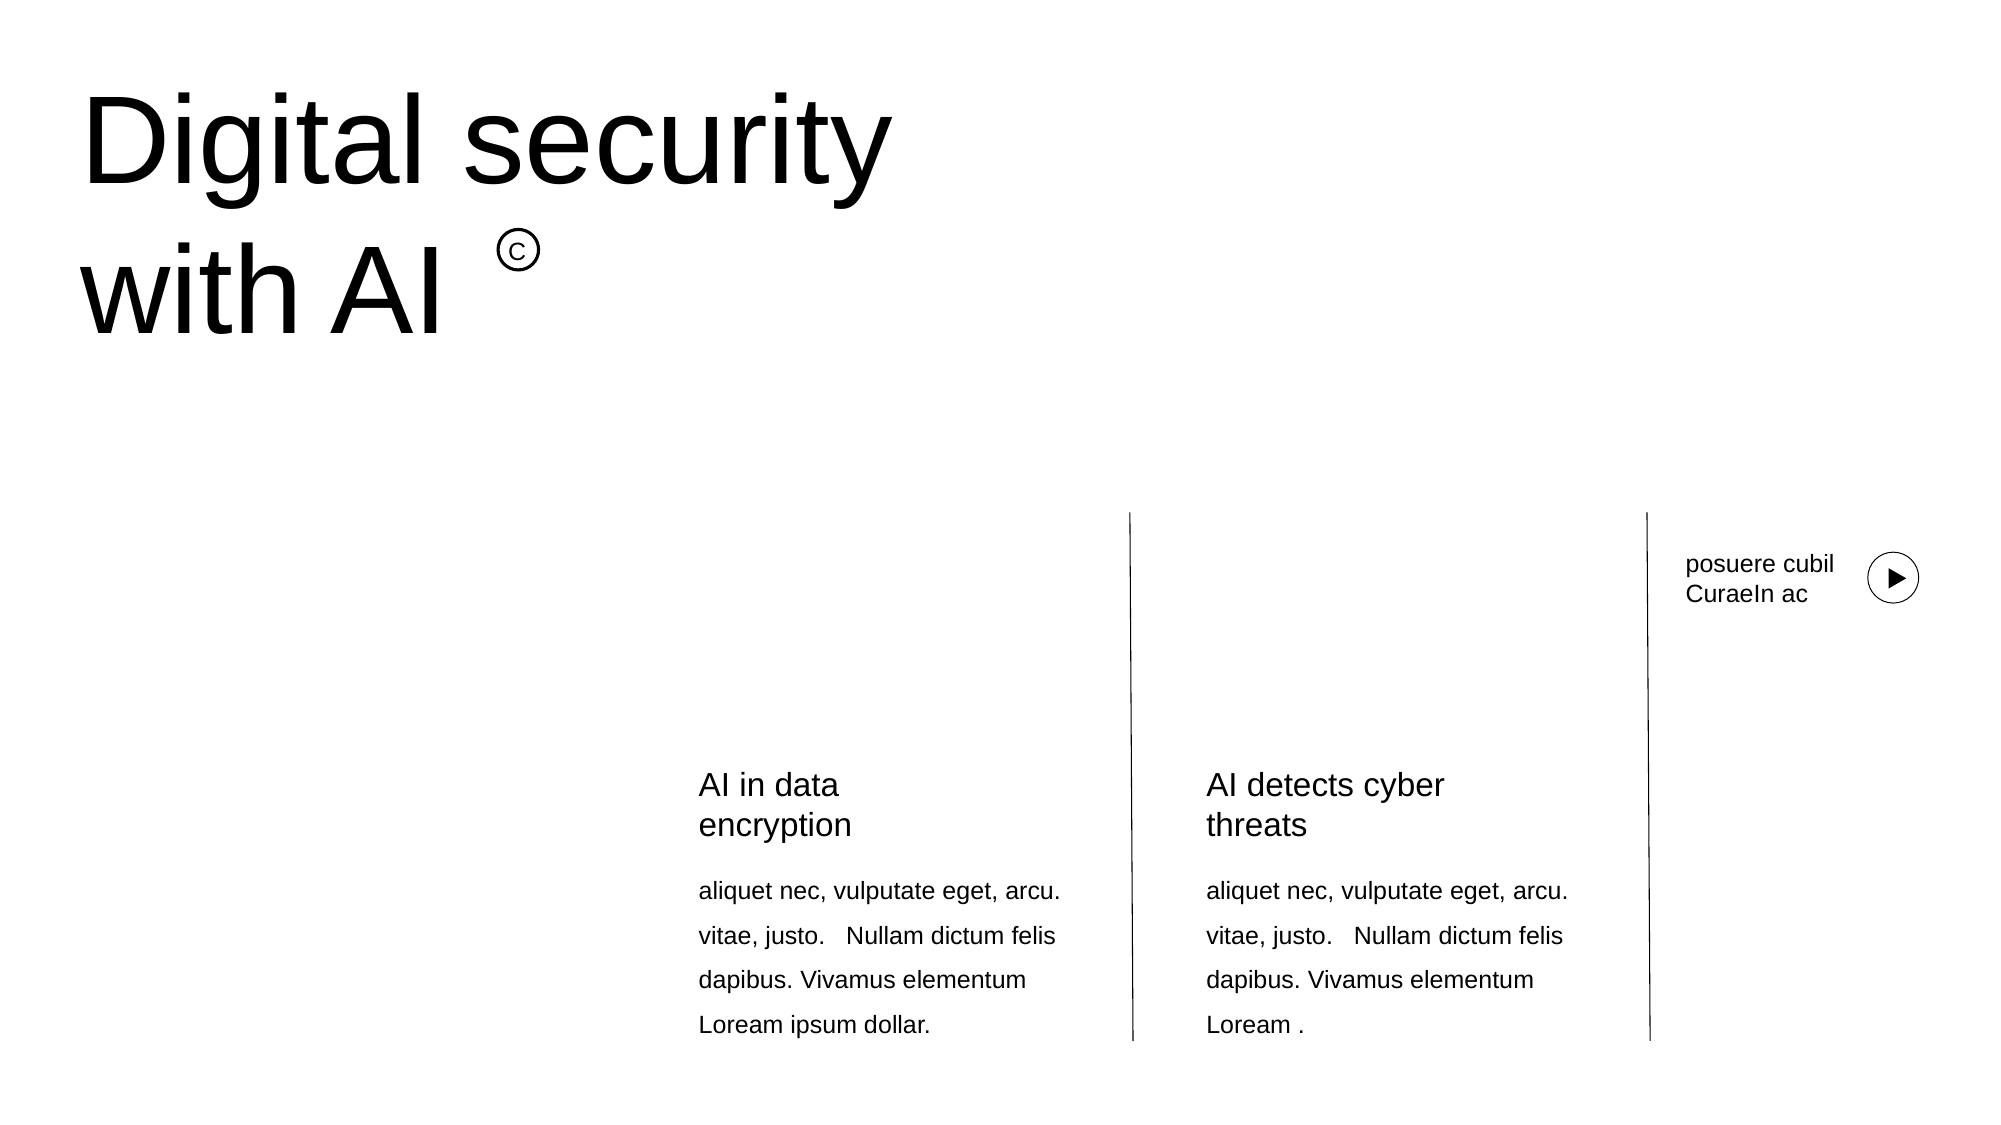

Digital security with AI
C

posuere cubil
CuraeIn ac

AI in data
encryption
AI detects cyber threats
aliquet nec, vulputate eget, arcu.
vitae, justo.   Nullam dictum felis
dapibus. Vivamus elementum
Loream ipsum dollar.

aliquet nec, vulputate eget, arcu.
vitae, justo.   Nullam dictum felis
dapibus. Vivamus elementum
Loream .